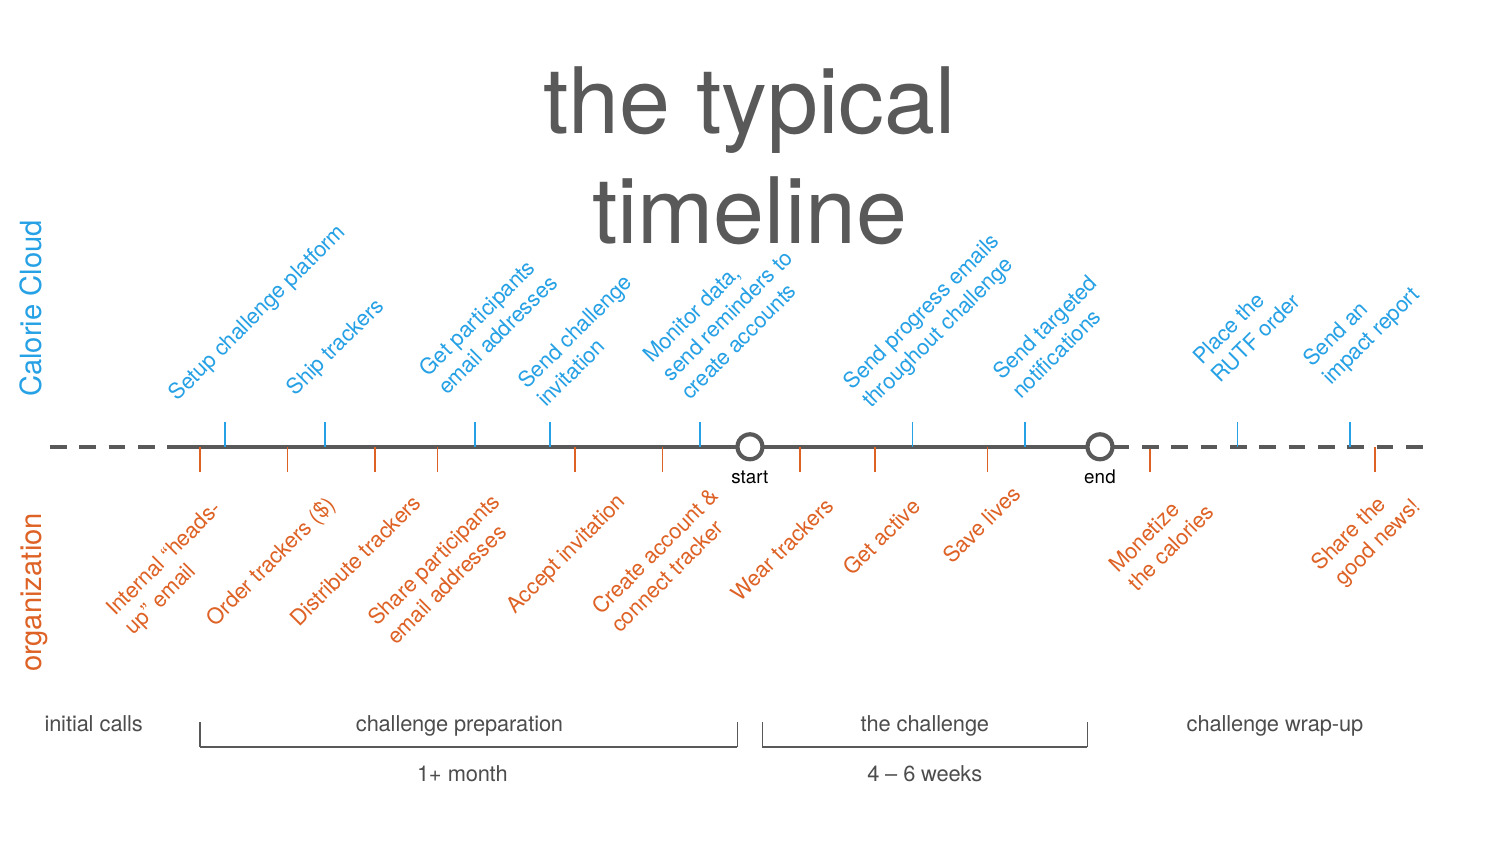

the typical timeline
Calorie Cloud
Send an
impact report

Setup challenge platform
Place the
RUTF order
Monitor data,   send reminders to create accounts

Ship trackers

Send challenge invitation

Send progress emails throughout challenge
Get participants
email addresses

Send targeted notifications

start

end

Share the
 good news!

Save lives
Monetize
the calories

Get active
Order trackers ($)

Distribute trackers

Accept invitation
Wear trackers
Create account & connect tracker
Internal “heads-up” email
Share participants
email addresses

organization

initial calls
challenge preparation
the challenge
challenge wrap-up
1+ month
4 – 6 weeks